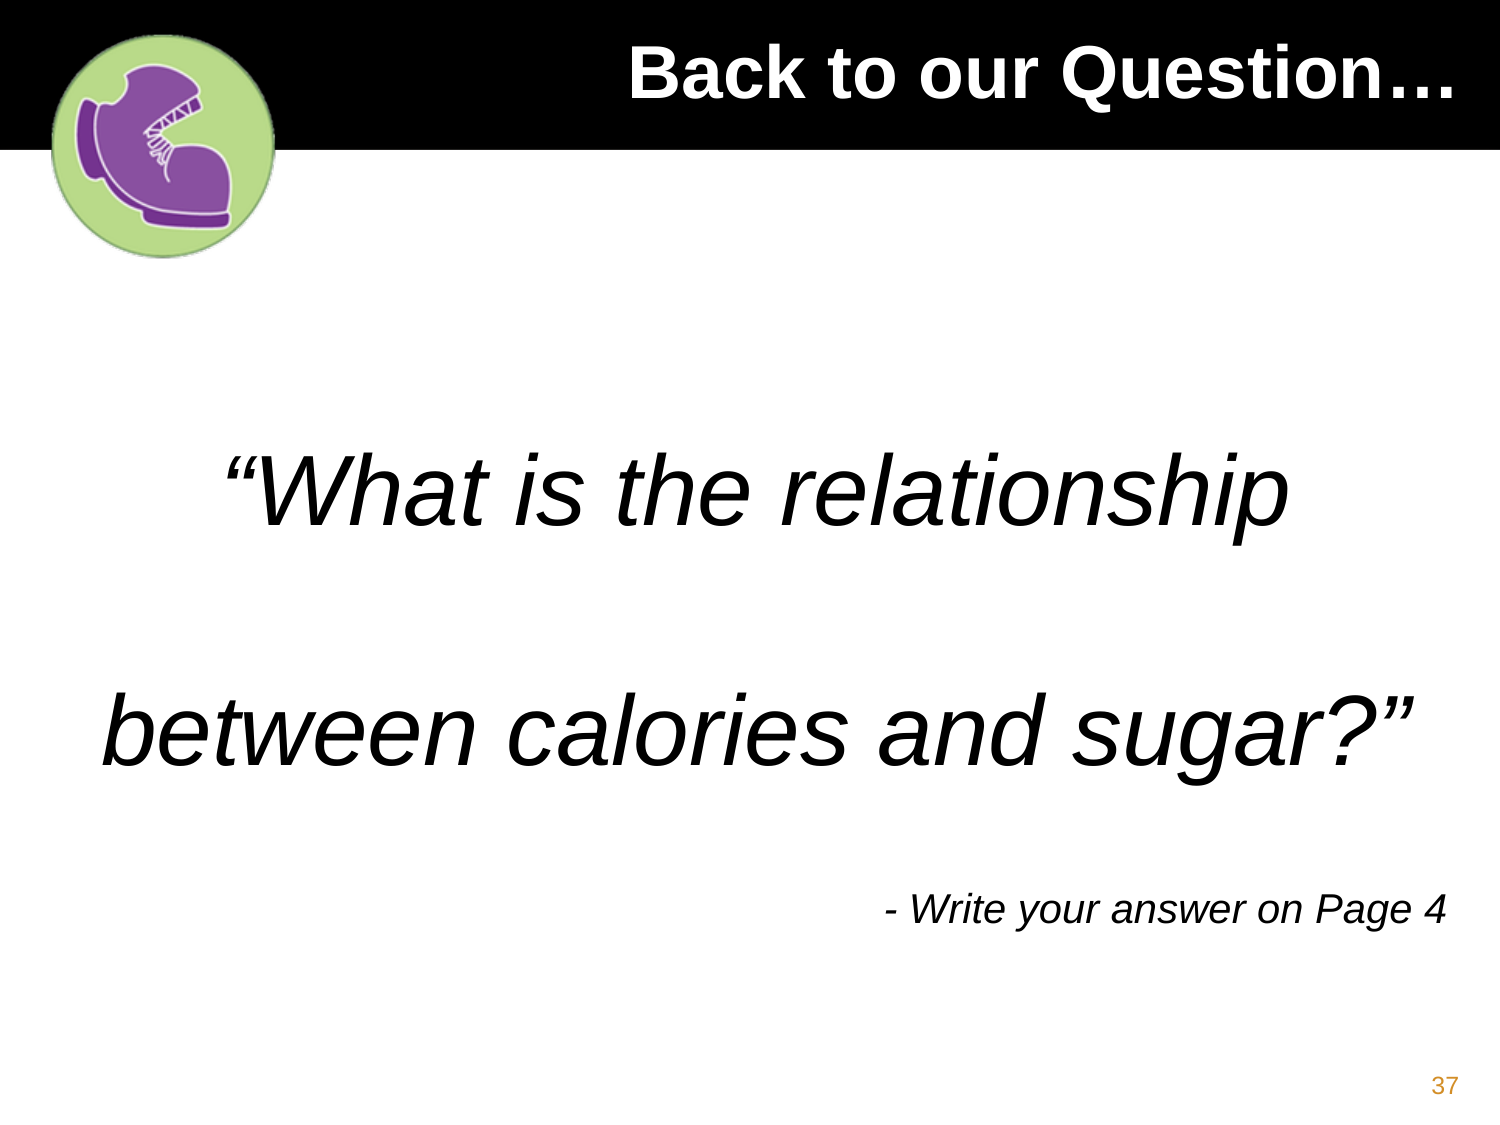

# Back to our Question…
“What is the relationship between calories and sugar?”
- Write your answer on Page 4
37